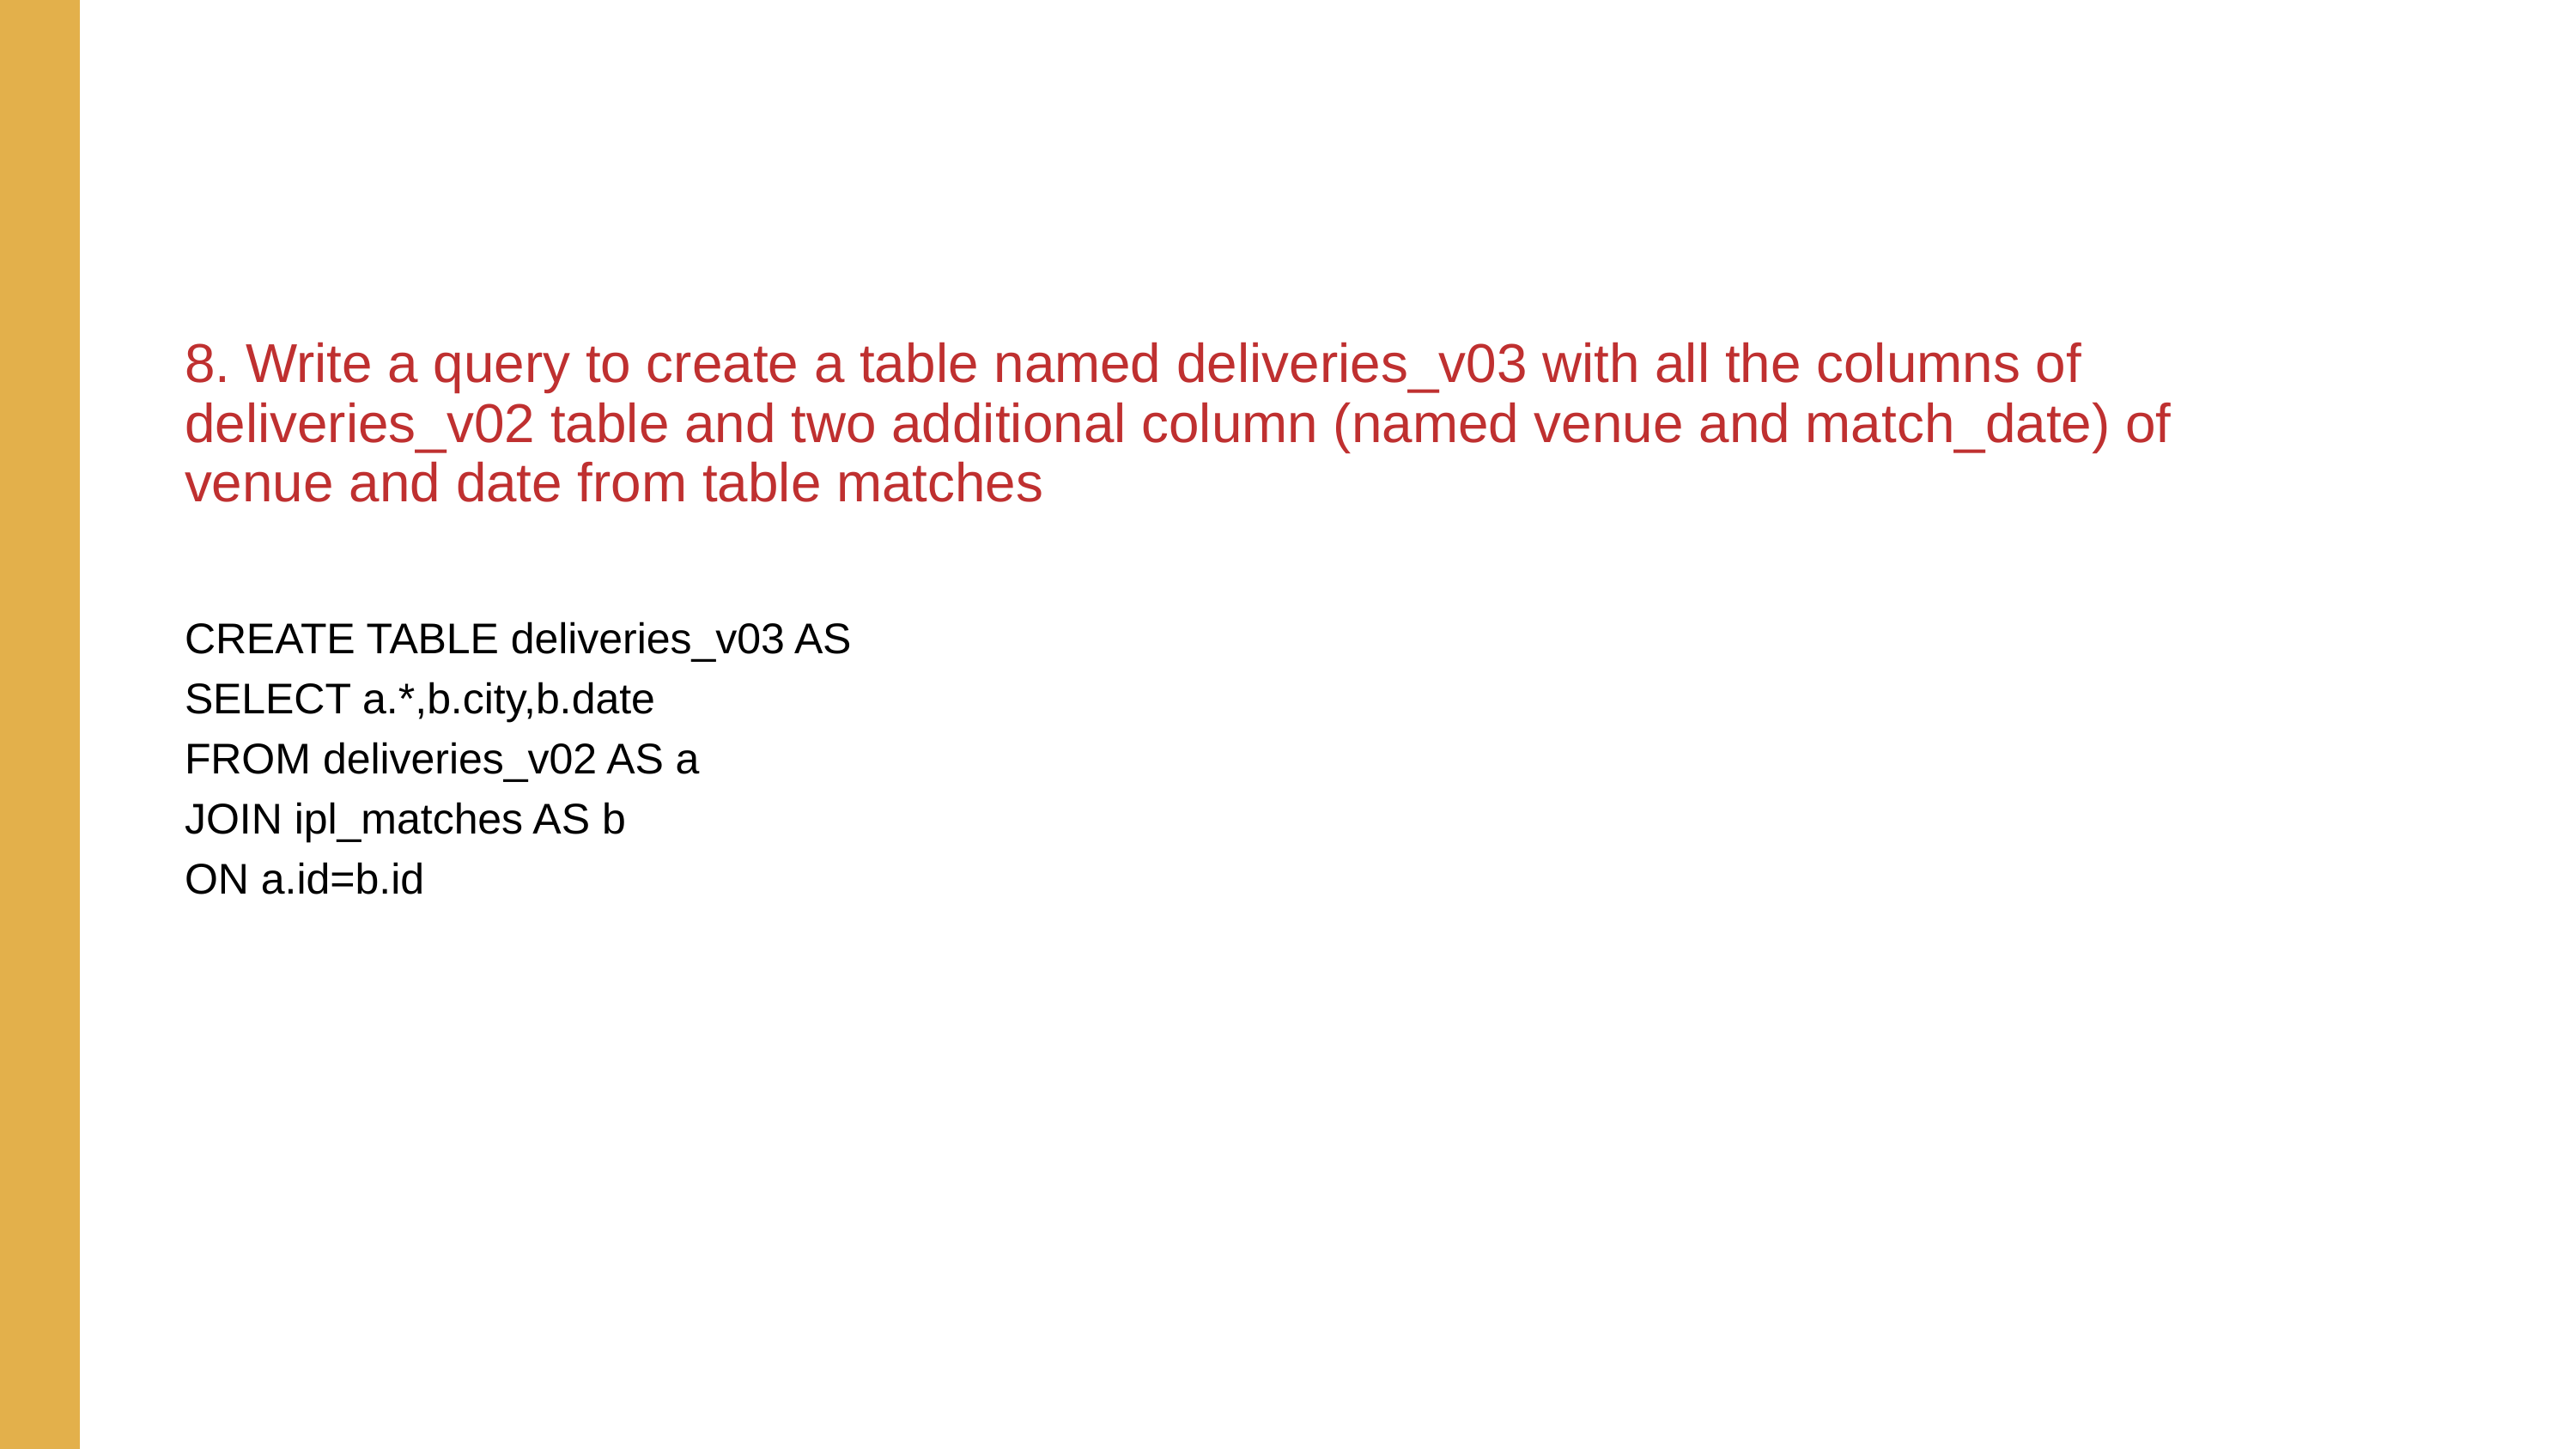

8. Write a query to create a table named deliveries_v03 with all the columns of deliveries_v02 table and two additional column (named venue and match_date) of venue and date from table matches

CREATE TABLE deliveries_v03 AS
SELECT a.*,b.city,b.date
FROM deliveries_v02 AS a
JOIN ipl_matches AS b
ON a.id=b.id